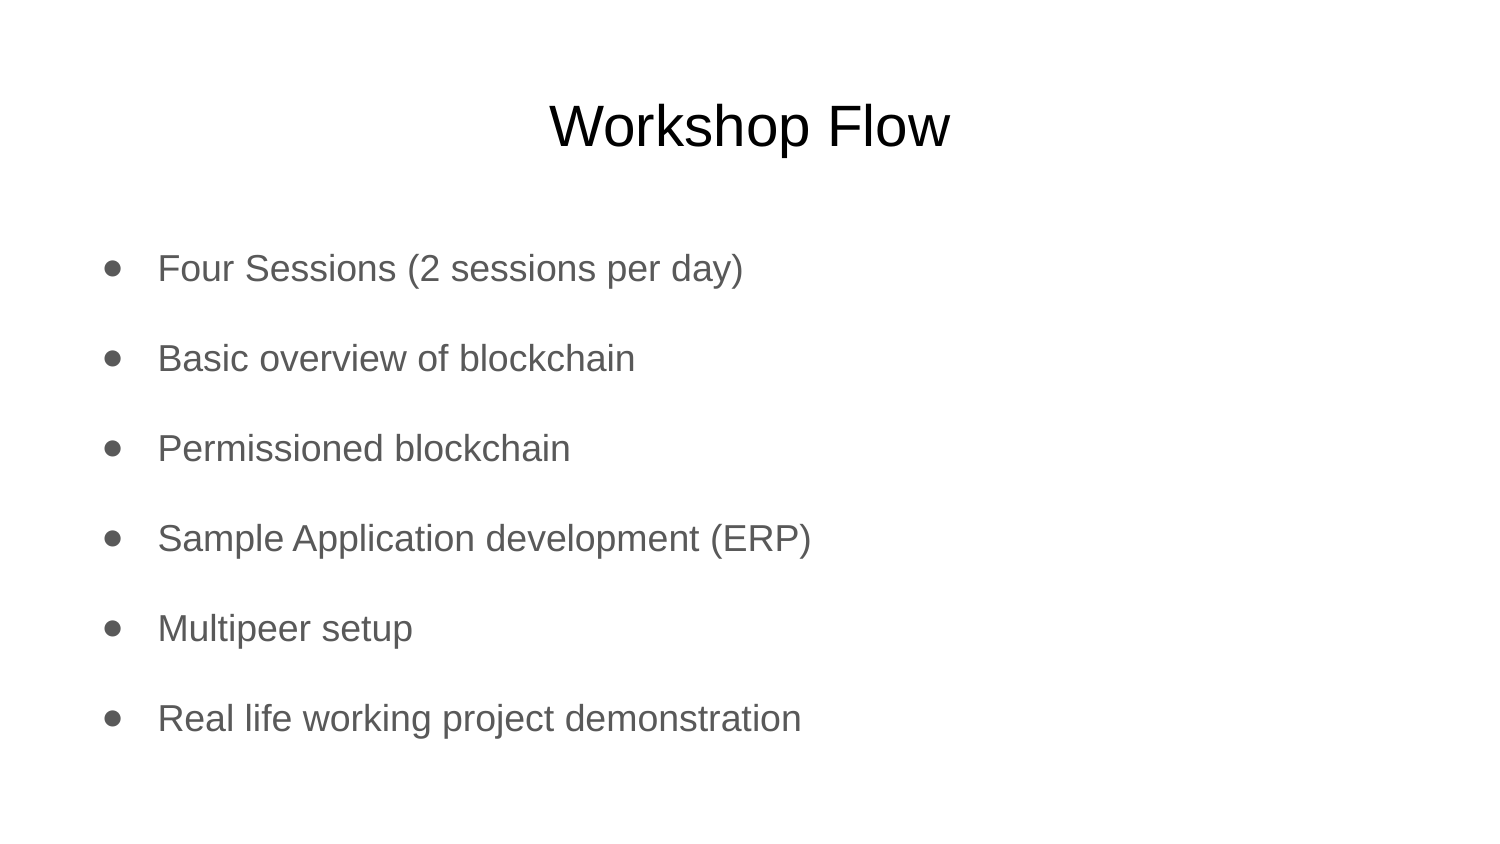

# Workshop Flow
Four Sessions (2 sessions per day)
Basic overview of blockchain
Permissioned blockchain
Sample Application development (ERP)
Multipeer setup
Real life working project demonstration